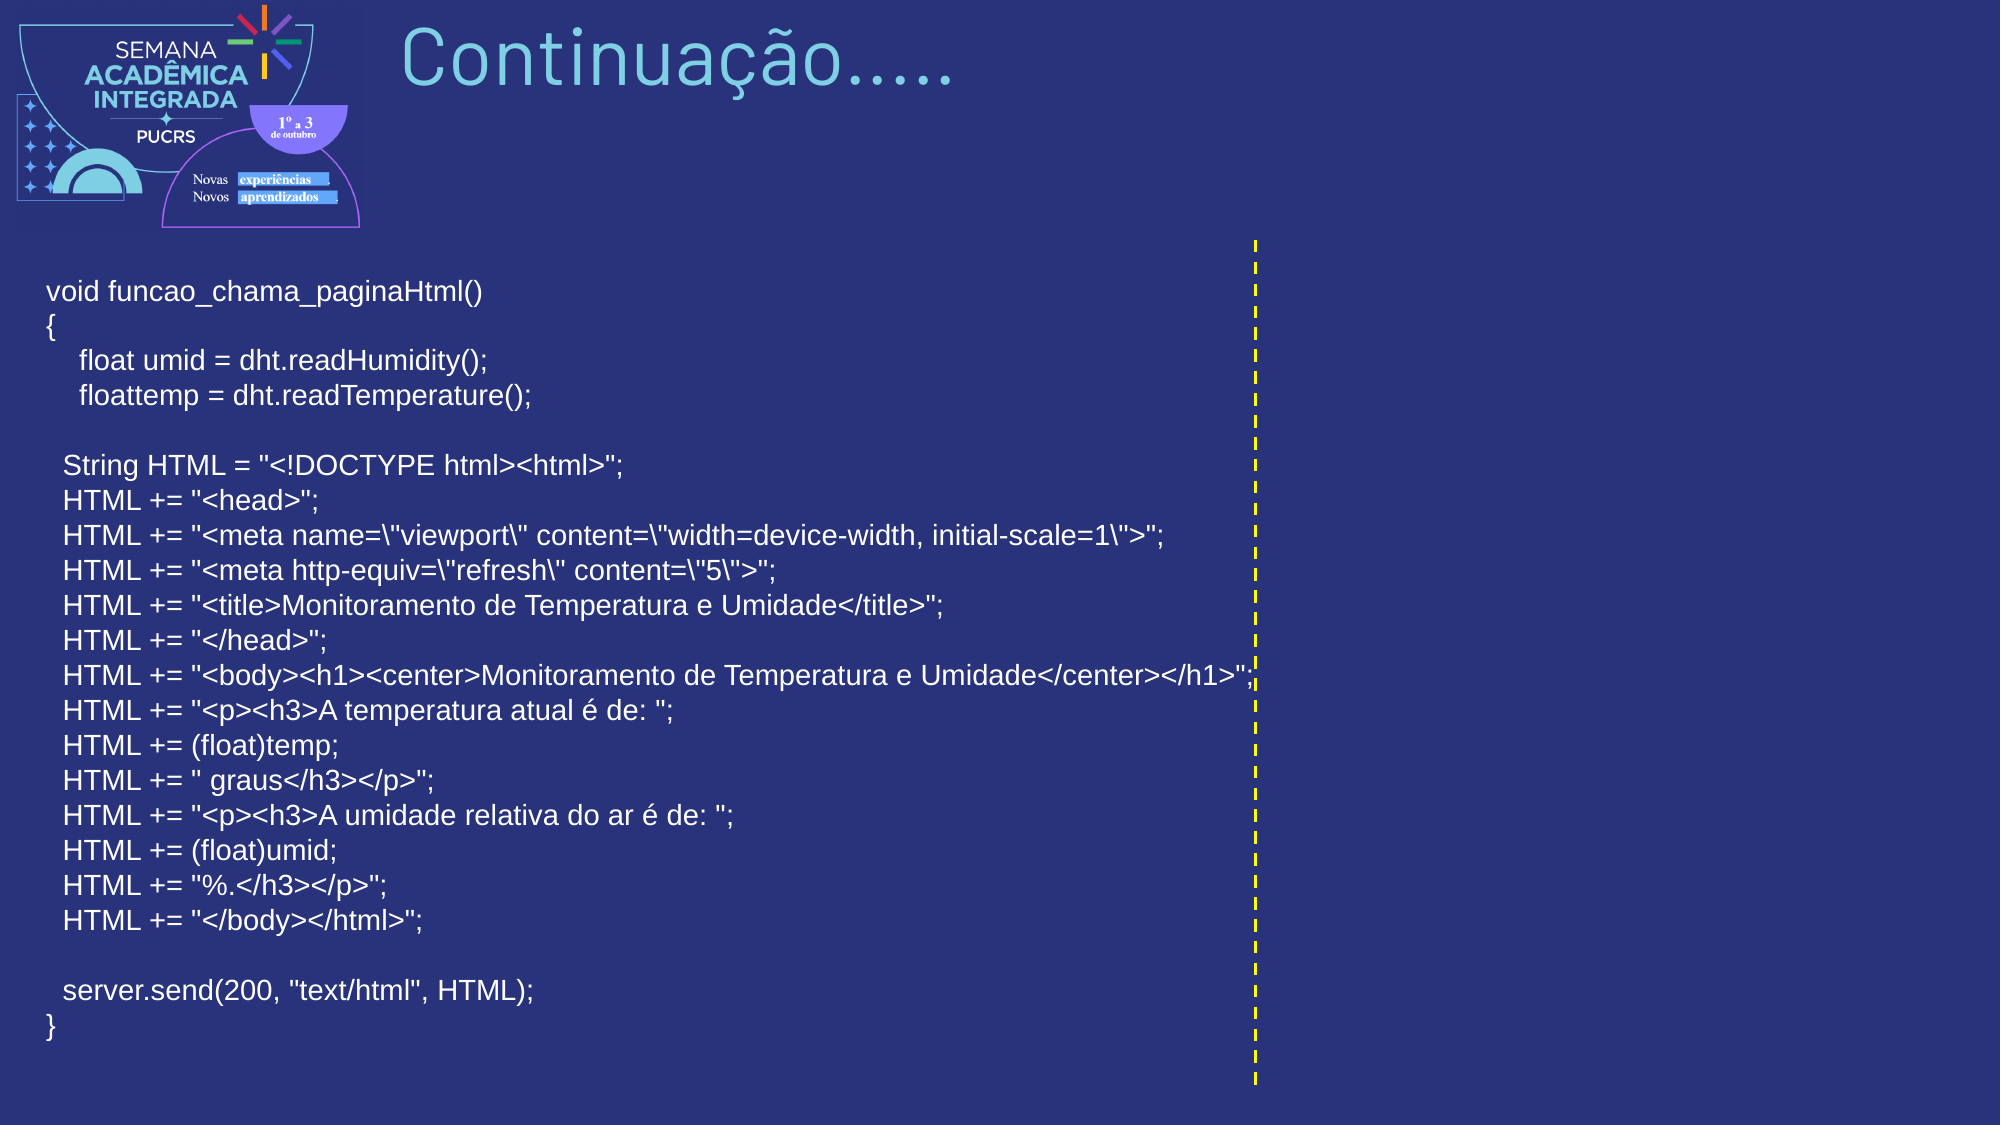

# Continuação.....
void funcao_chama_paginaHtml()
{
    float umid = dht.readHumidity();
    floattemp = dht.readTemperature();

  String HTML = "<!DOCTYPE html><html>";
  HTML += "<head>";
  HTML += "<meta name=\"viewport\" content=\"width=device-width, initial-scale=1\">";
  HTML += "<meta http-equiv=\"refresh\" content=\"5\">";
  HTML += "<title>Monitoramento de Temperatura e Umidade</title>";
  HTML += "</head>";
  HTML += "<body><h1><center>Monitoramento de Temperatura e Umidade</center></h1>";
  HTML += "<p><h3>A temperatura atual é de: ";
  HTML += (float)temp;
  HTML += " graus</h3></p>";
  HTML += "<p><h3>A umidade relativa do ar é de: ";
  HTML += (float)umid;
  HTML += "%.</h3></p>";
  HTML += "</body></html>";

  server.send(200, "text/html", HTML);
}